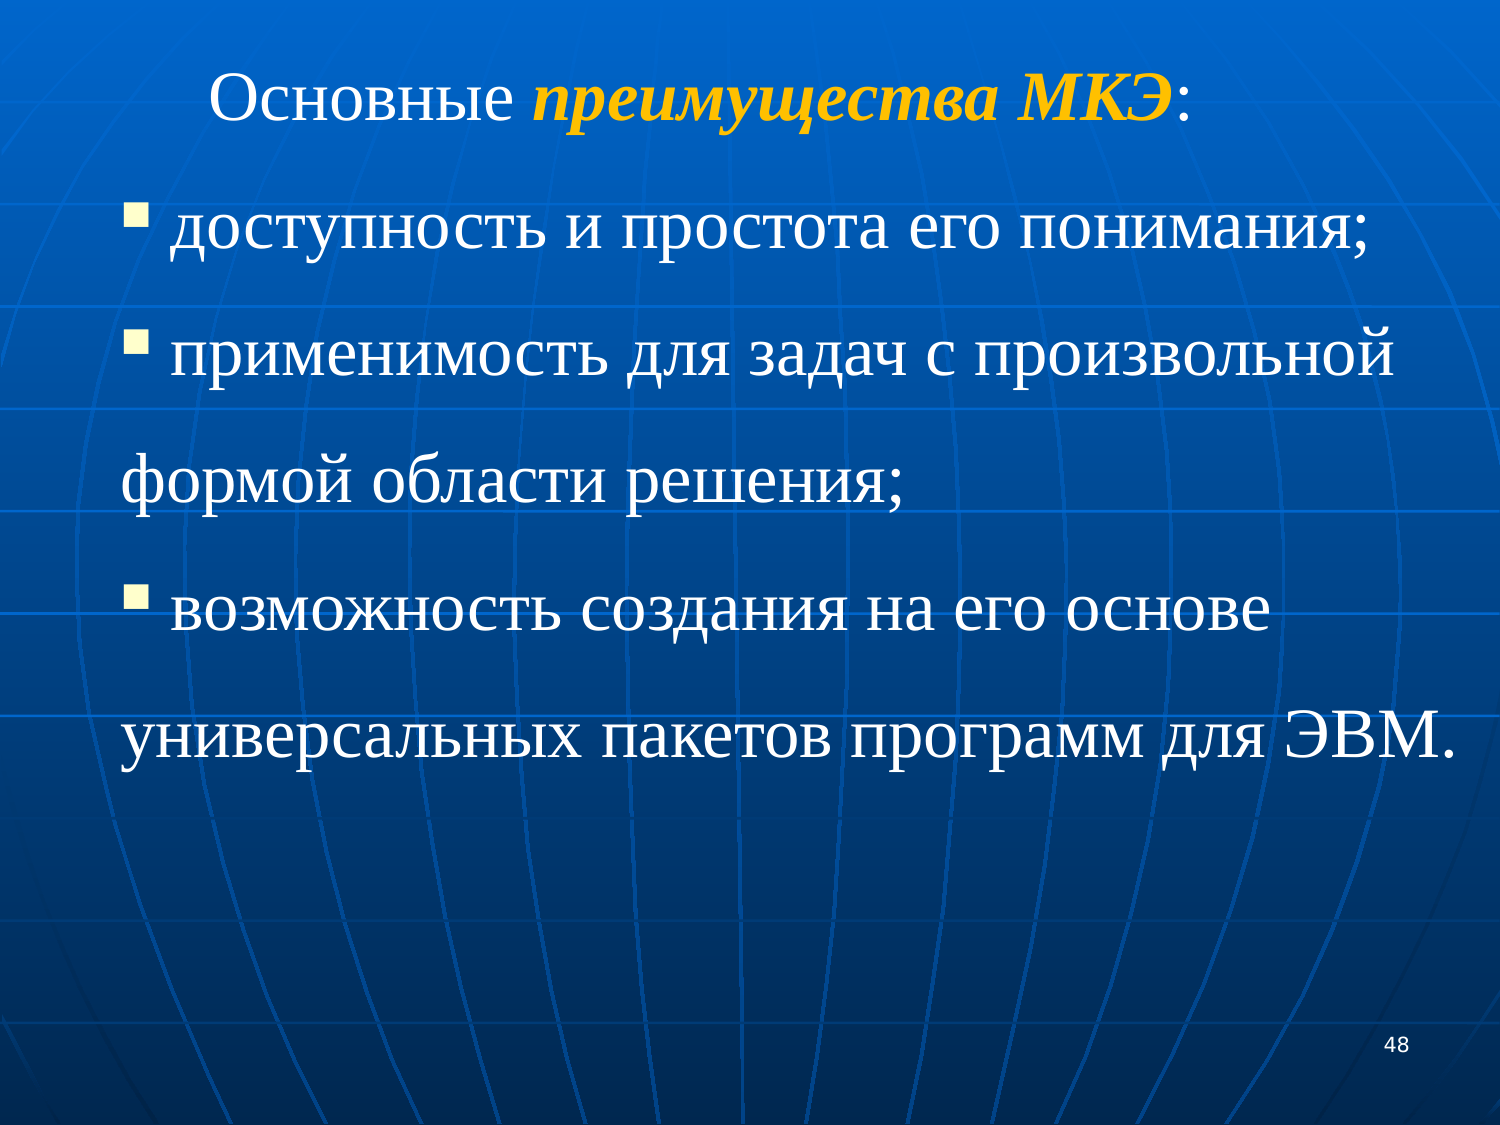

Основные преимущества МКЭ:
 доступность и простота его понимания;
 применимость для задач с произвольной формой области решения;
 возможность создания на его основе универсальных пакетов программ для ЭВМ.

48